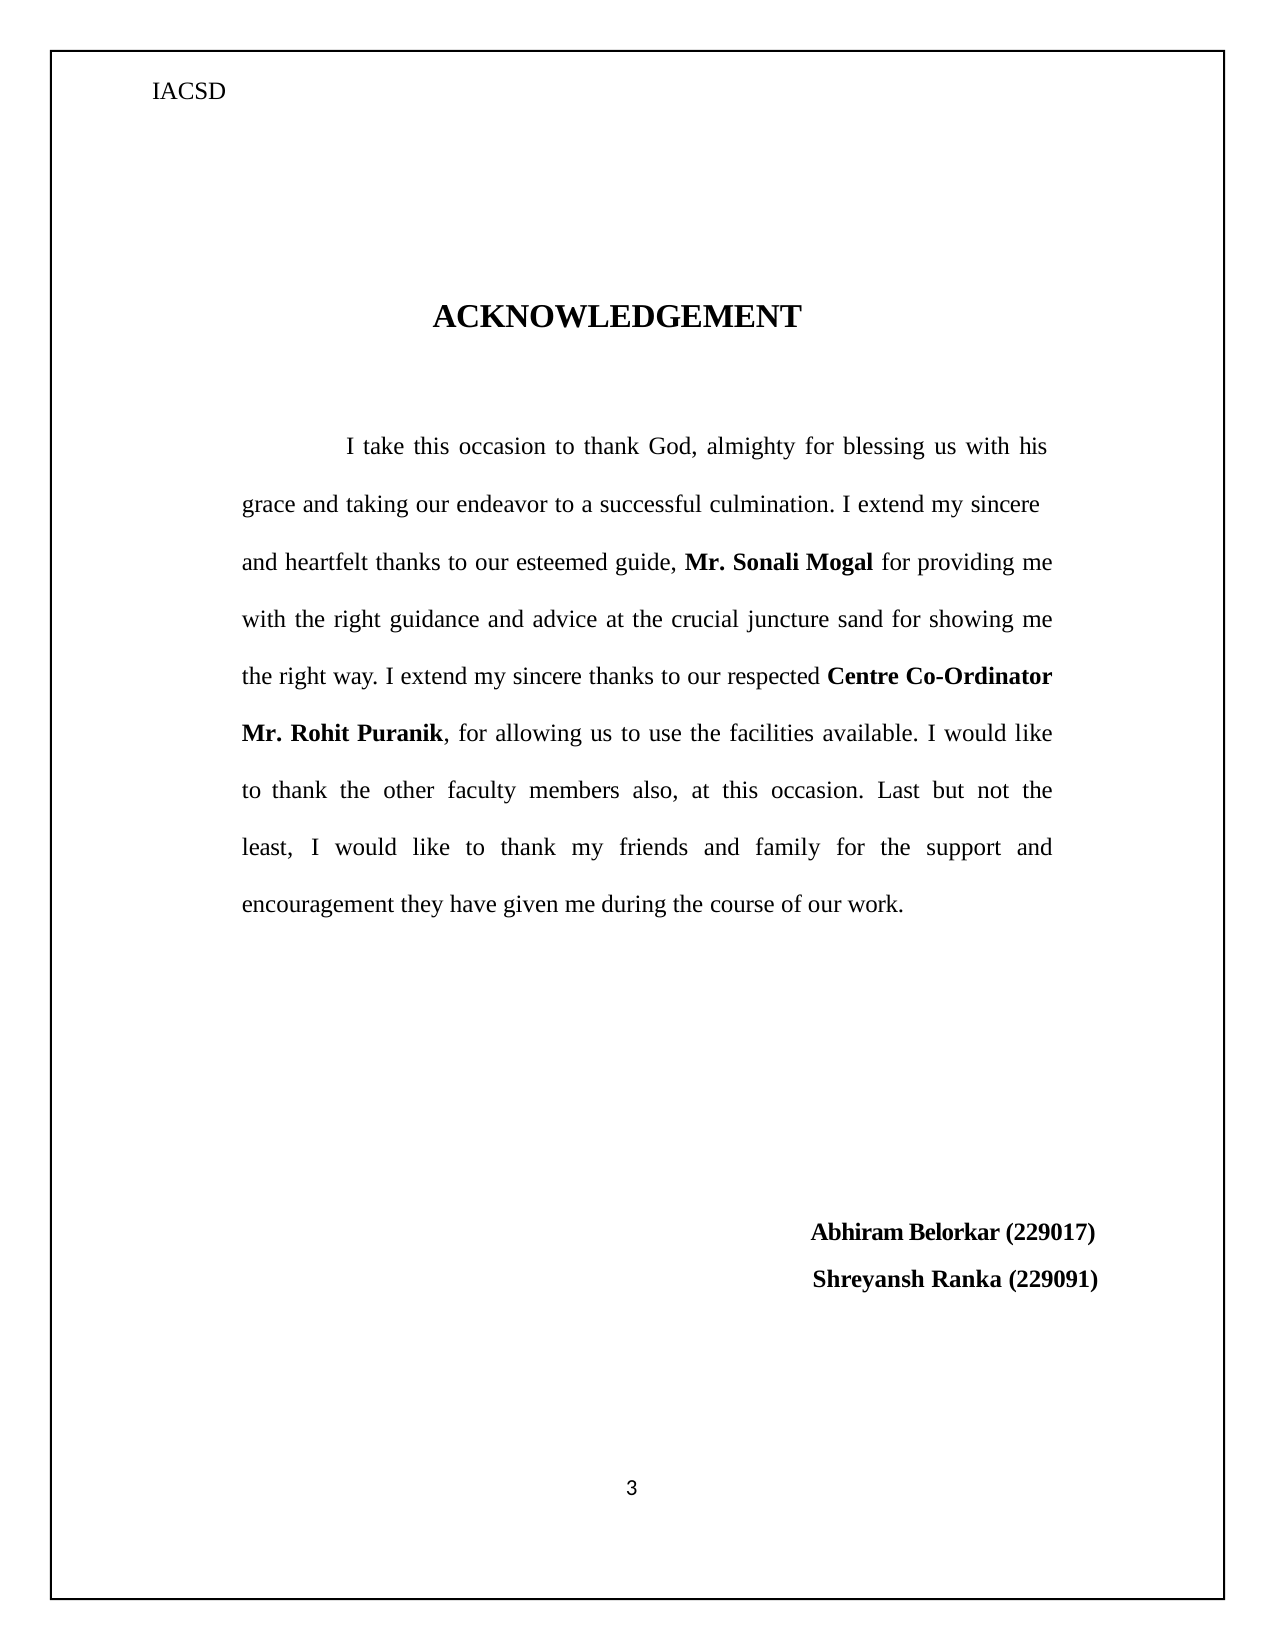

IACSD
ACKNOWLEDGEMENT
I take this occasion to thank God, almighty for blessing us with his

grace and taking our endeavor to a successful culmination. I extend my sincere
and heartfelt thanks to our esteemed guide, Mr. Sonali Mogal for providing me with the right guidance and advice at the crucial juncture sand for showing me the right way. I extend my sincere thanks to our respected Centre Co-Ordinator Mr. Rohit Puranik, for allowing us to use the facilities available. I would like to thank the other faculty members also, at this occasion. Last but not the least, I would like to thank my friends and family for the support and encouragement they have given me during the course of our work.
Abhiram Belorkar (229017)
Shreyansh Ranka (229091)
3